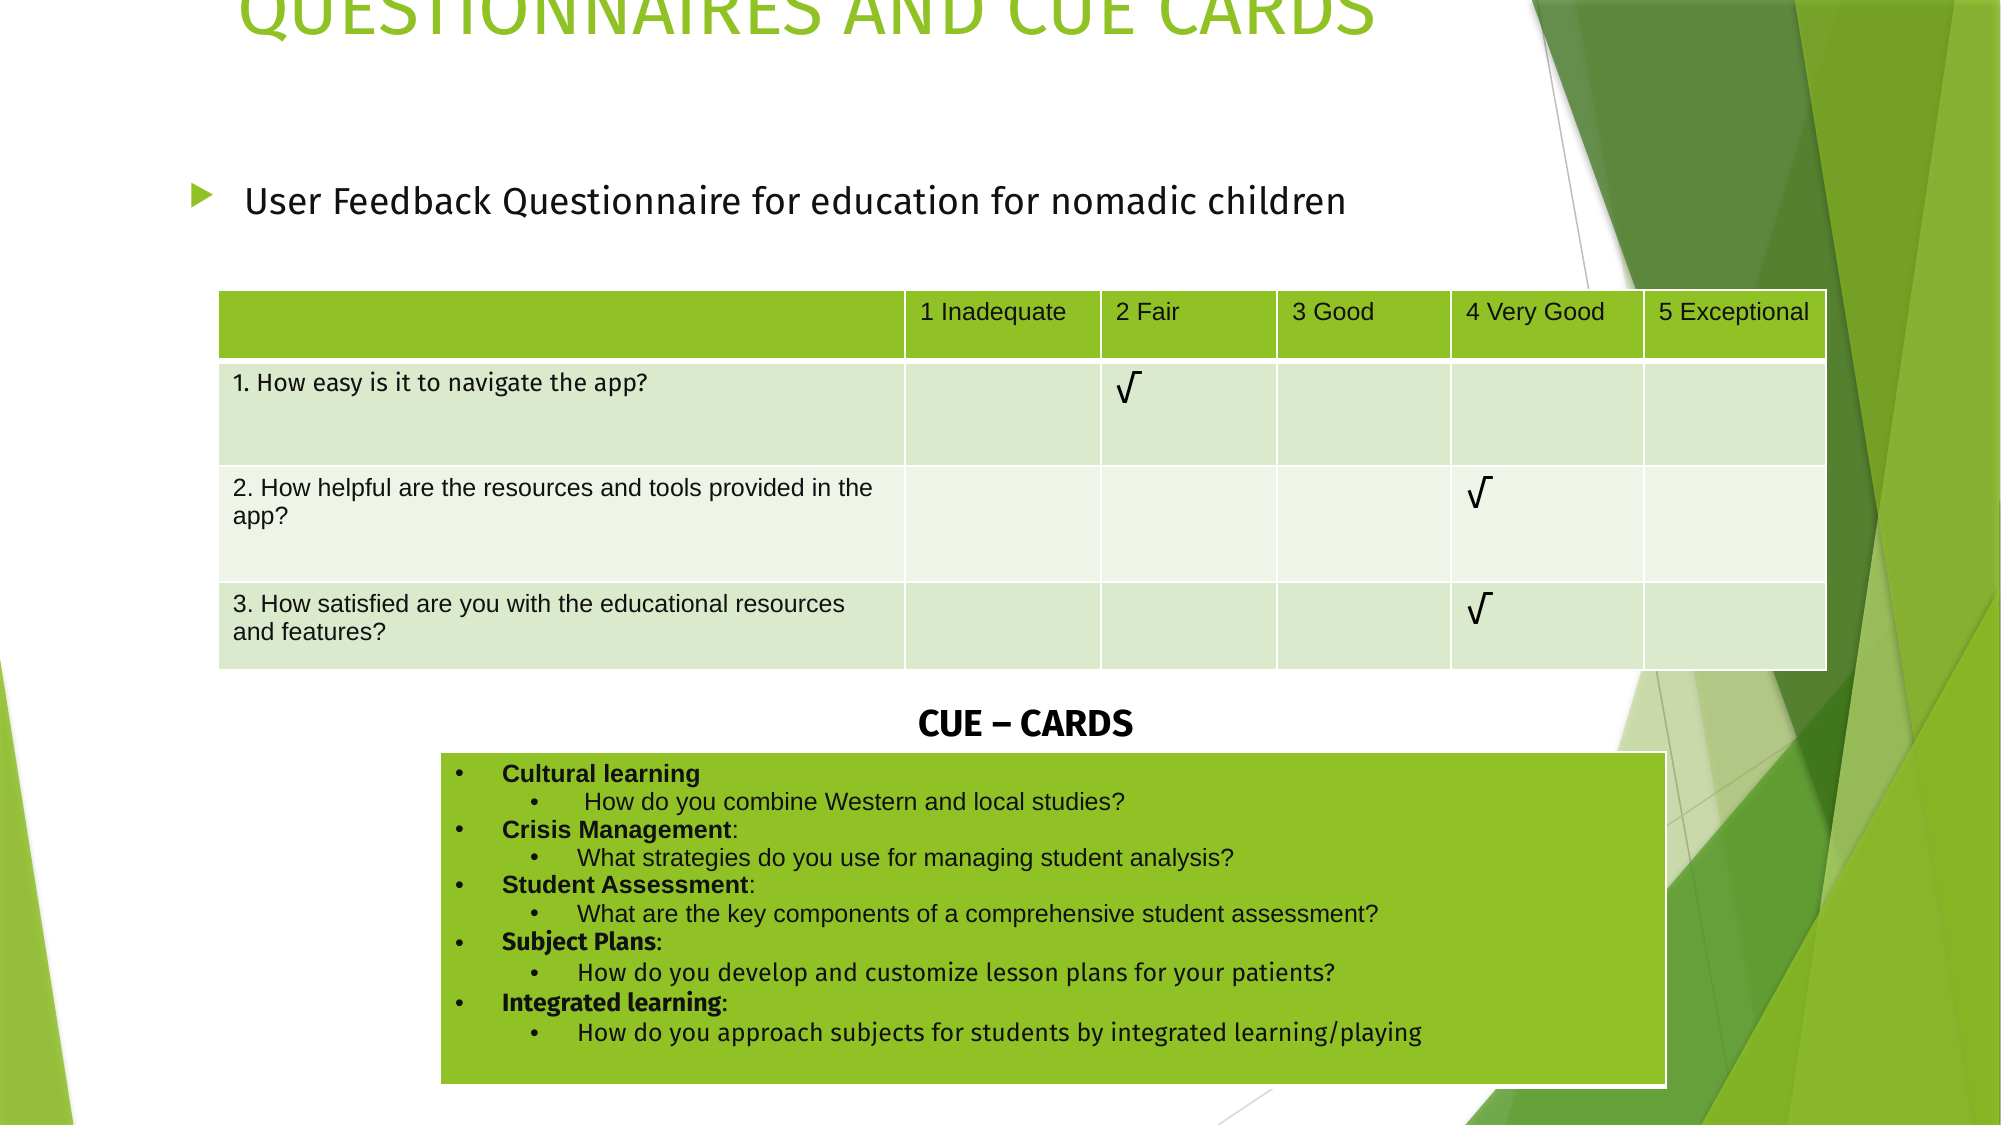

# QUESTIONNAIRES AND CUE CARDS

User Feedback Questionnaire for education for nomadic children

|  | 1 Inadequate | 2 Fair | 3 Good | 4 Very Good | 5 Exceptional |
| --- | --- | --- | --- | --- | --- |
| 1. How easy is it to navigate the app? |  | √ |  |  |  |
| 2. How helpful are the resources and tools provided in the app? |  |  |  | √ |  |
| 3. How satisfied are you with the educational resources and features? |  |  |  | √ |  |
CUE – CARDS
| Cultural learning How do you combine Western and local studies? Crisis Management: What strategies do you use for managing student analysis? Student Assessment: What are the key components of a comprehensive student assessment? Subject Plans: How do you develop and customize lesson plans for your patients? Integrated learning: How do you approach subjects for students by integrated learning/playing |
| --- |